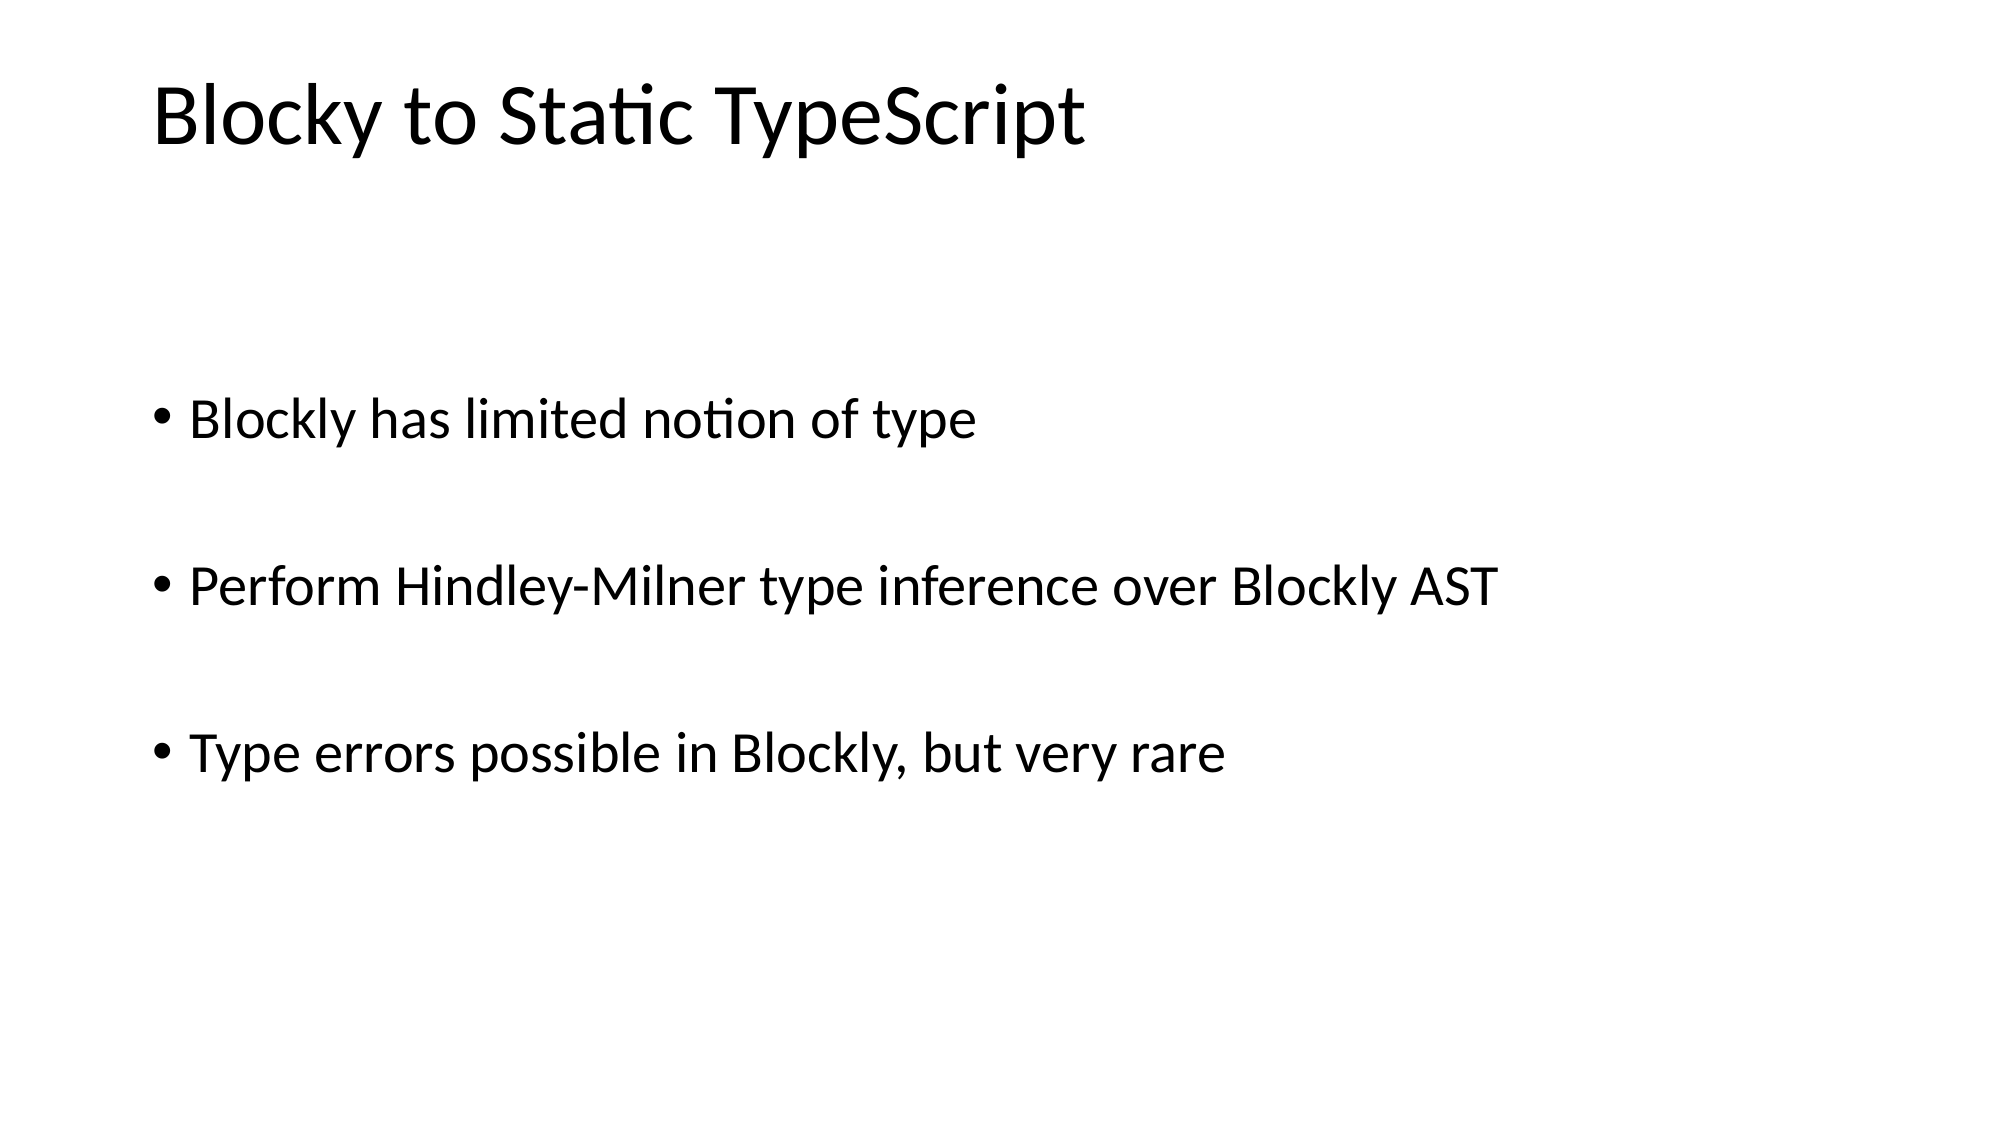

# Blocky to Static TypeScript

Blockly has limited notion of type

Perform Hindley-Milner type inference over Blockly AST

Type errors possible in Blockly, but very rare